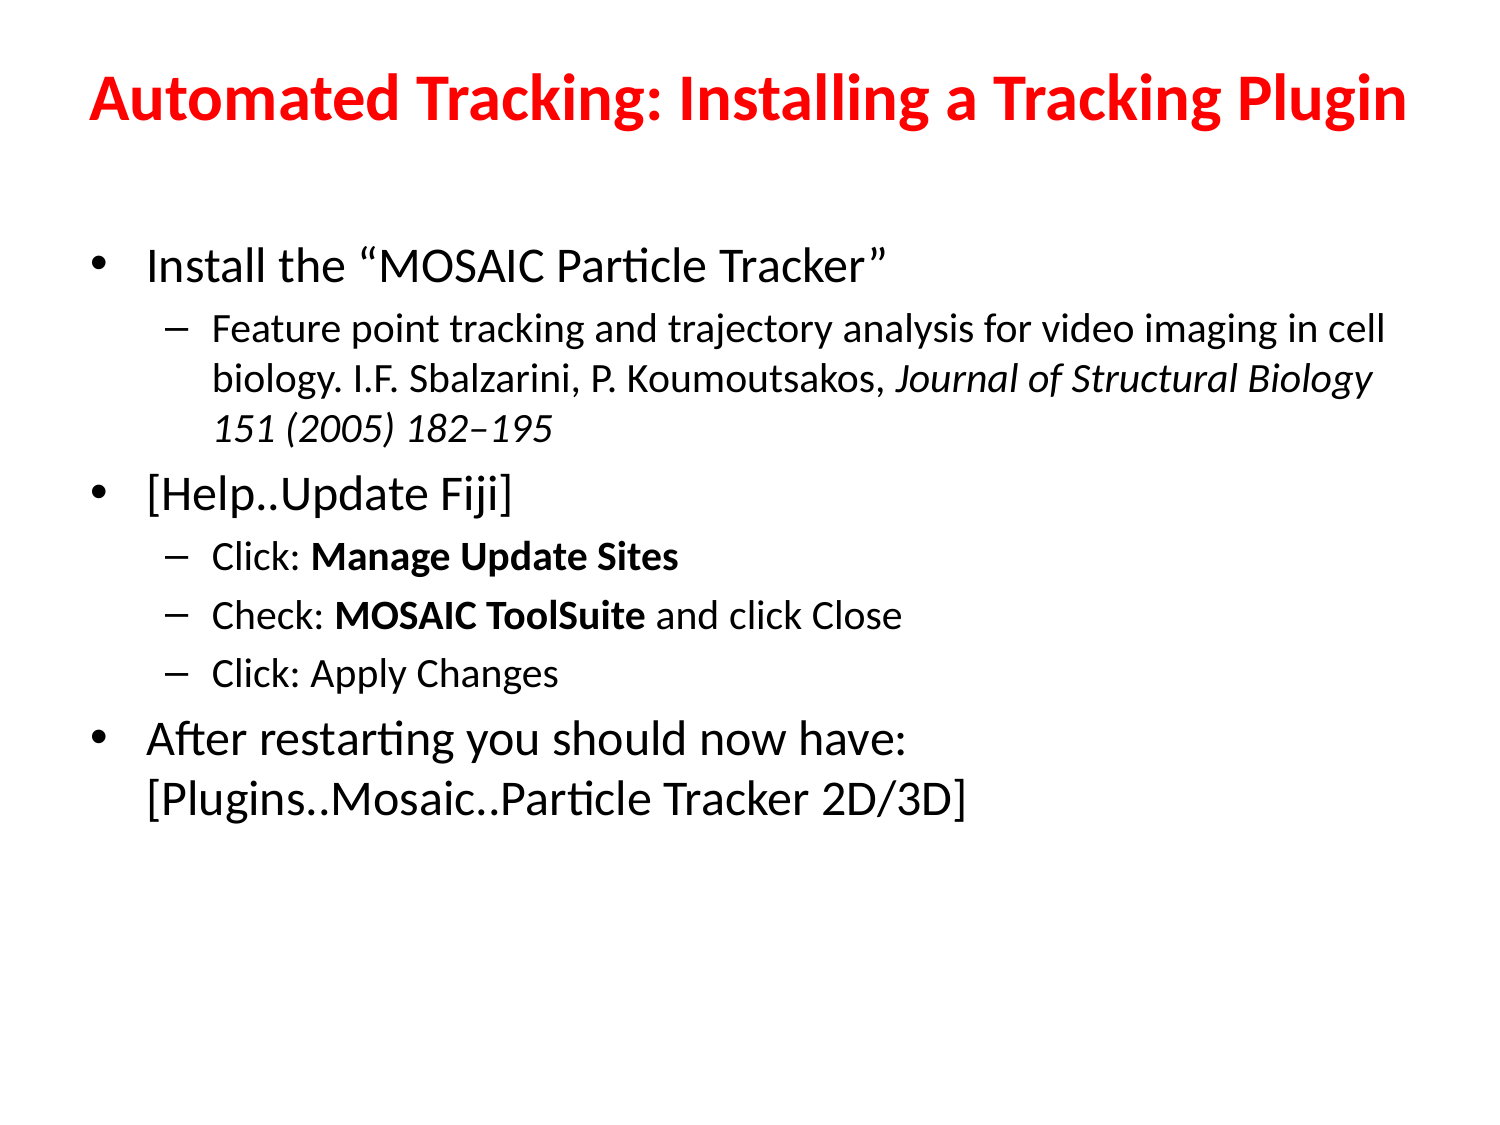

# Automated Tracking: Installing a Tracking Plugin
Install the “MOSAIC Particle Tracker”
Feature point tracking and trajectory analysis for video imaging in cell biology. I.F. Sbalzarini, P. Koumoutsakos, Journal of Structural Biology 151 (2005) 182–195
[Help..Update Fiji]
Click: Manage Update Sites
Check: MOSAIC ToolSuite and click Close
Click: Apply Changes
After restarting you should now have:
[Plugins..Mosaic..Particle Tracker 2D/3D]